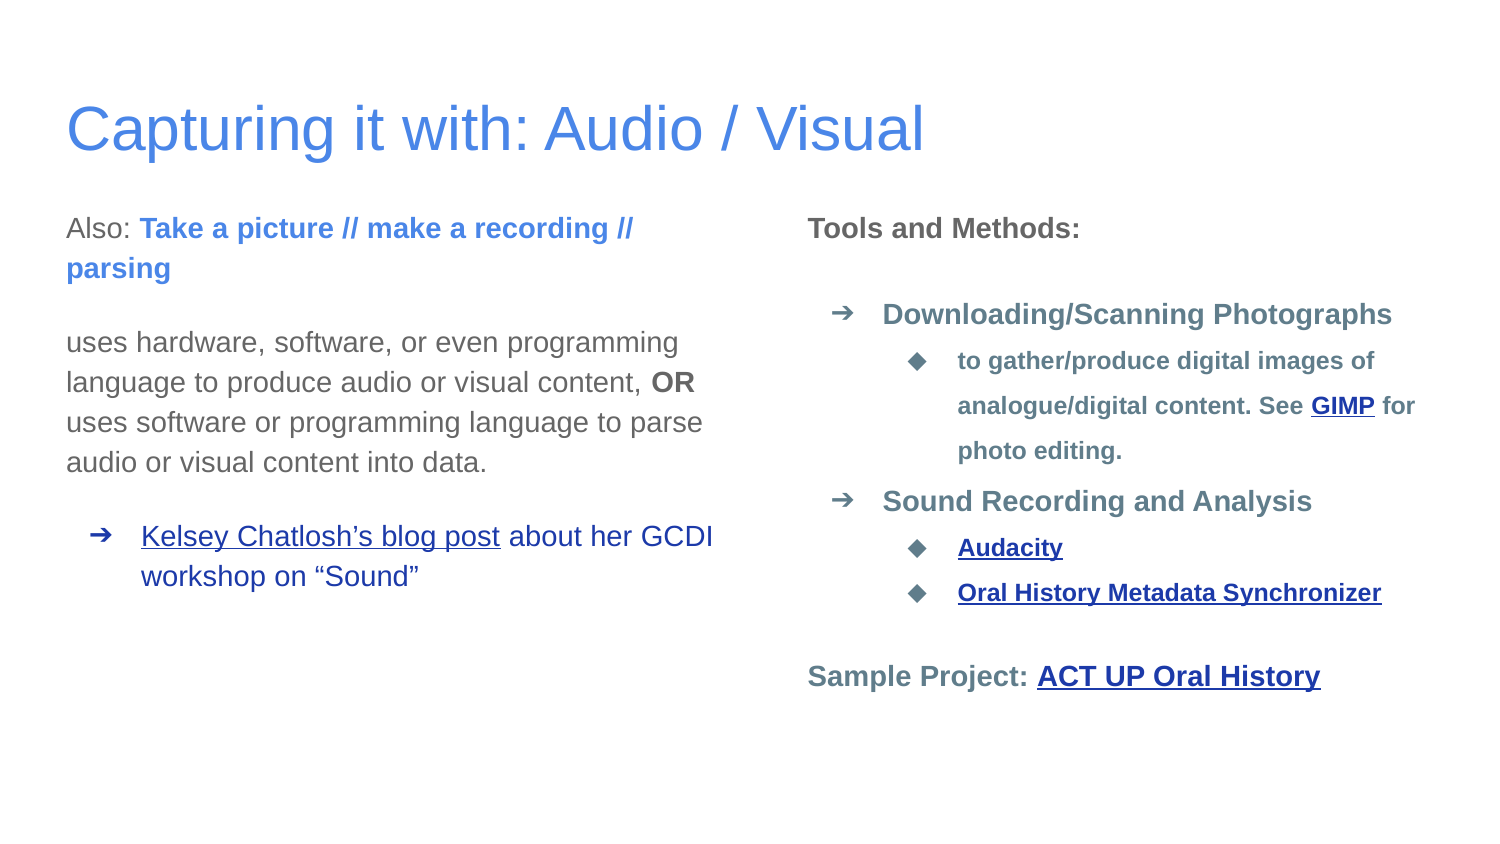

# Capturing it with: Audio / Visual
Also: Take a picture // make a recording // parsing
uses hardware, software, or even programming language to produce audio or visual content, OR uses software or programming language to parse audio or visual content into data.
Kelsey Chatlosh’s blog post about her GCDI workshop on “Sound”

Tools and Methods:
Downloading/Scanning Photographs
to gather/produce digital images of analogue/digital content. See GIMP for photo editing.
Sound Recording and Analysis
Audacity
Oral History Metadata Synchronizer
Sample Project: ACT UP Oral History